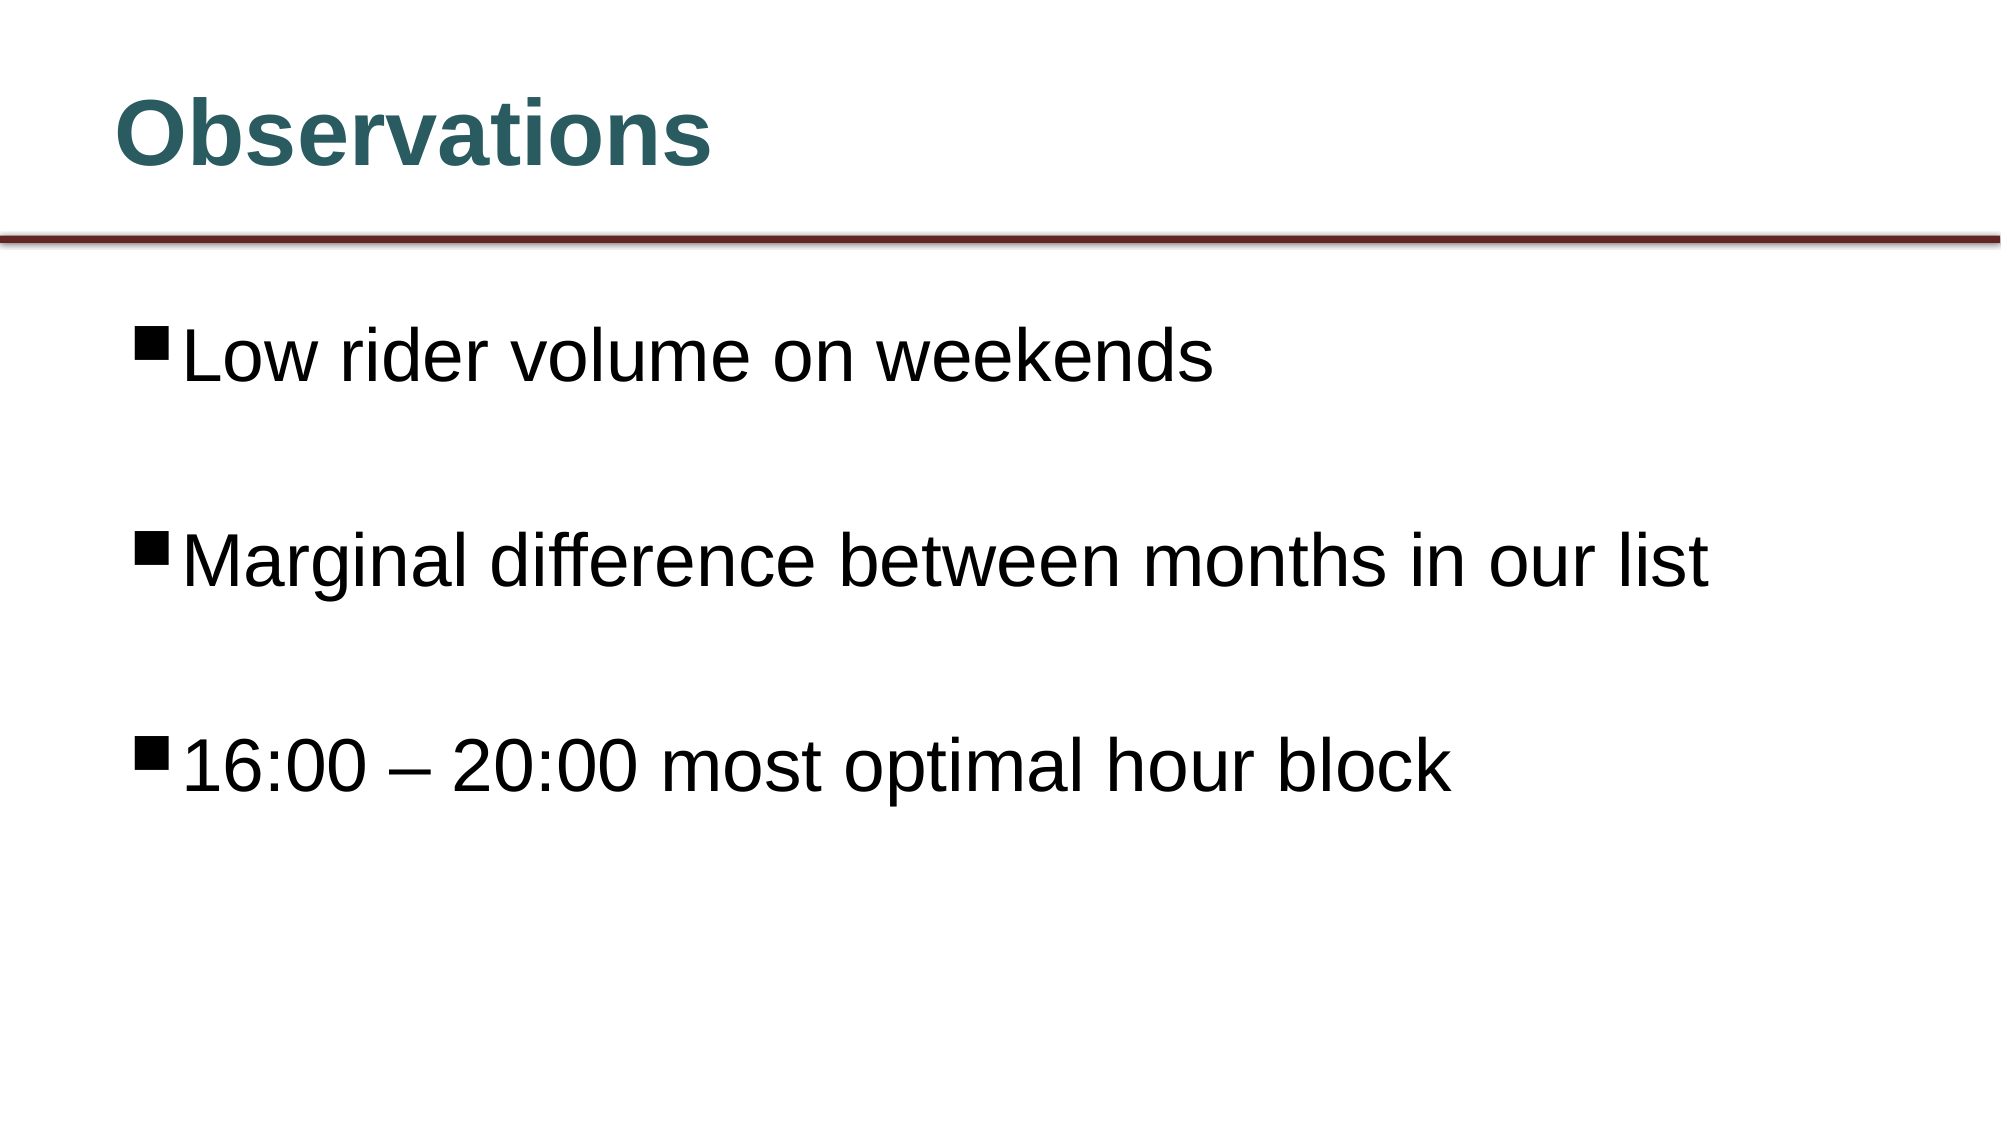

Observations

Low rider volume on weekends

Marginal difference between months in our list

16:00 – 20:00 most optimal hour block